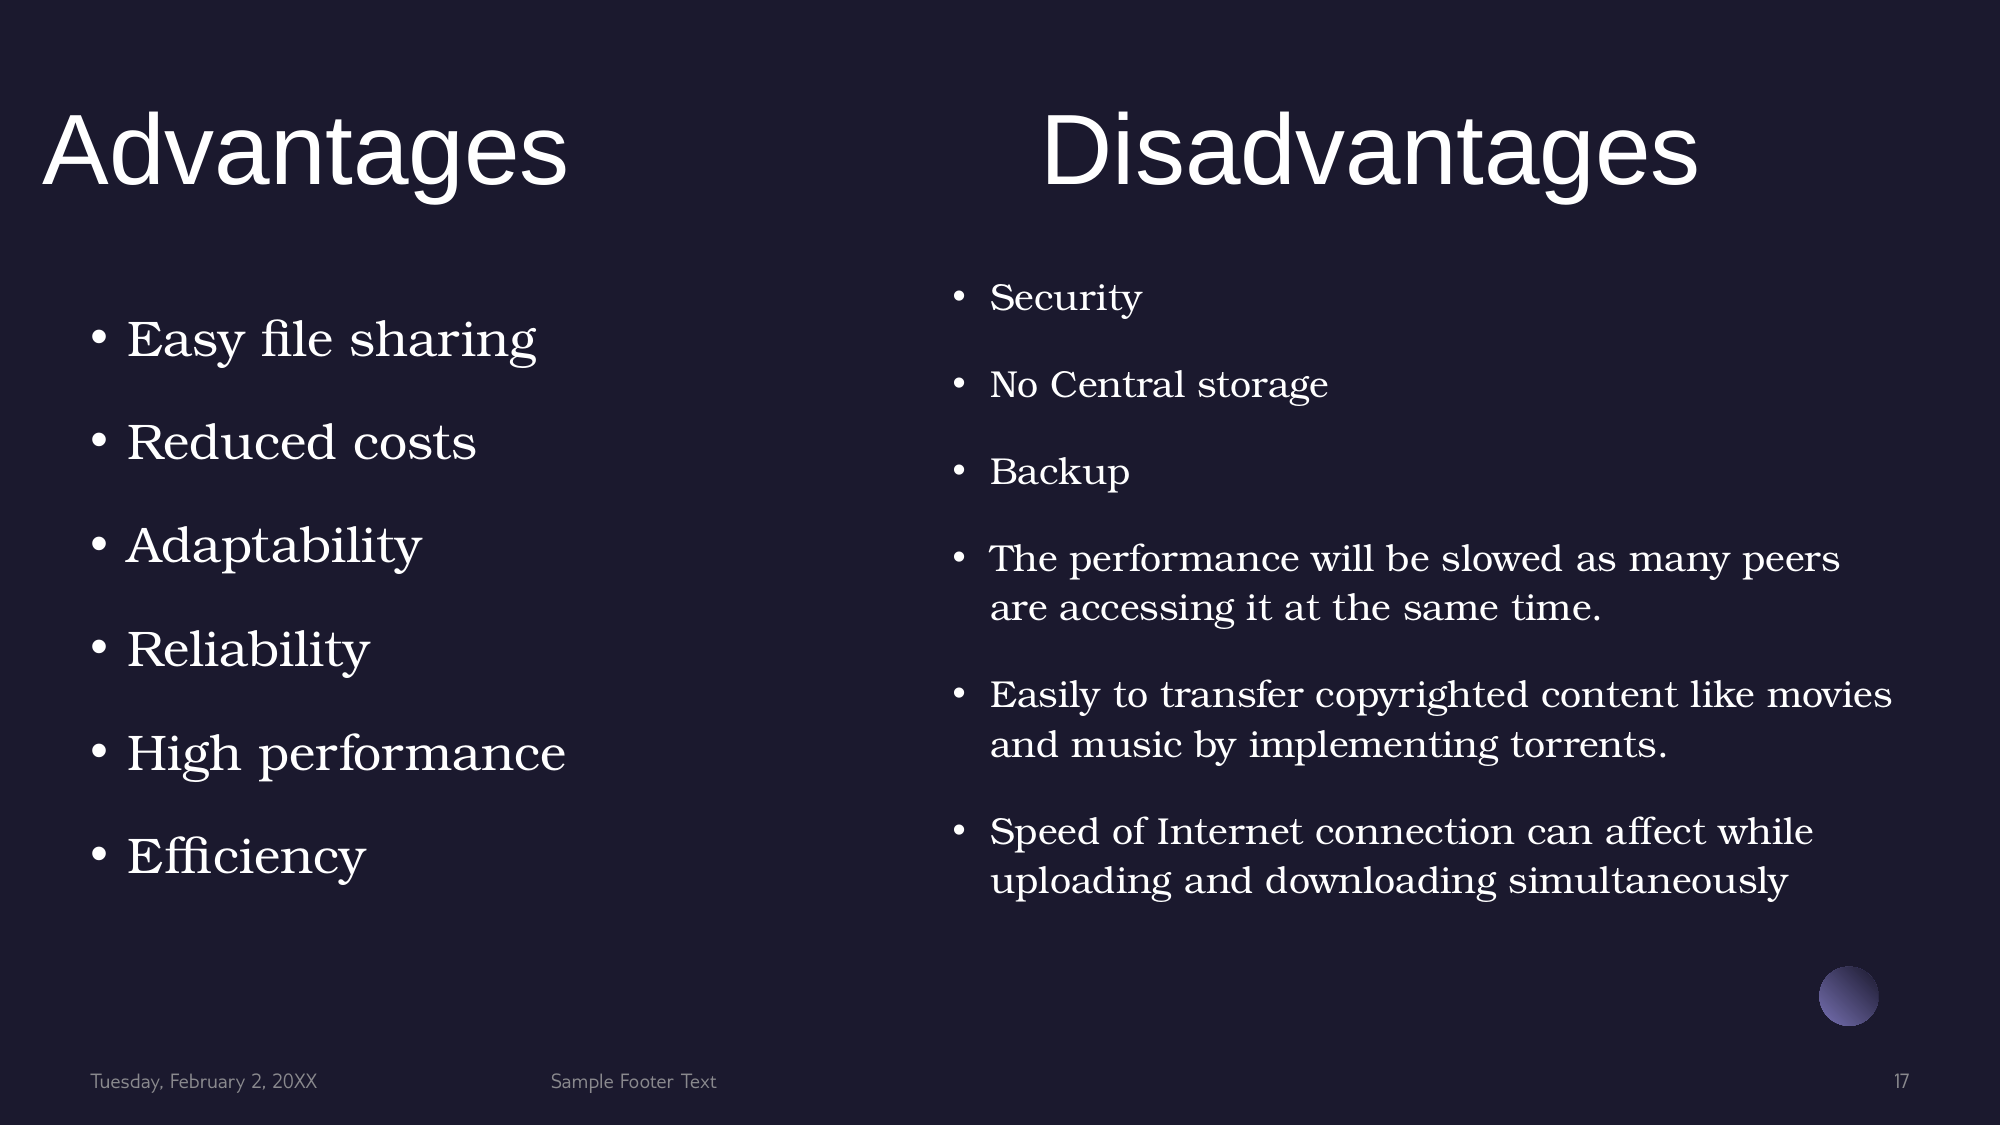

# Advantages                 Disadvantages
Security
No Central storage
Backup
The performance will be slowed as many peers are accessing it at the same time.
Easily to transfer copyrighted content like movies and music by implementing torrents.
Speed of Internet connection can affect while uploading and downloading simultaneously

Easy file sharing
Reduced costs
Adaptability
Reliability
High performance
Efficiency
Tuesday, February 2, 20XX
Sample Footer Text
17